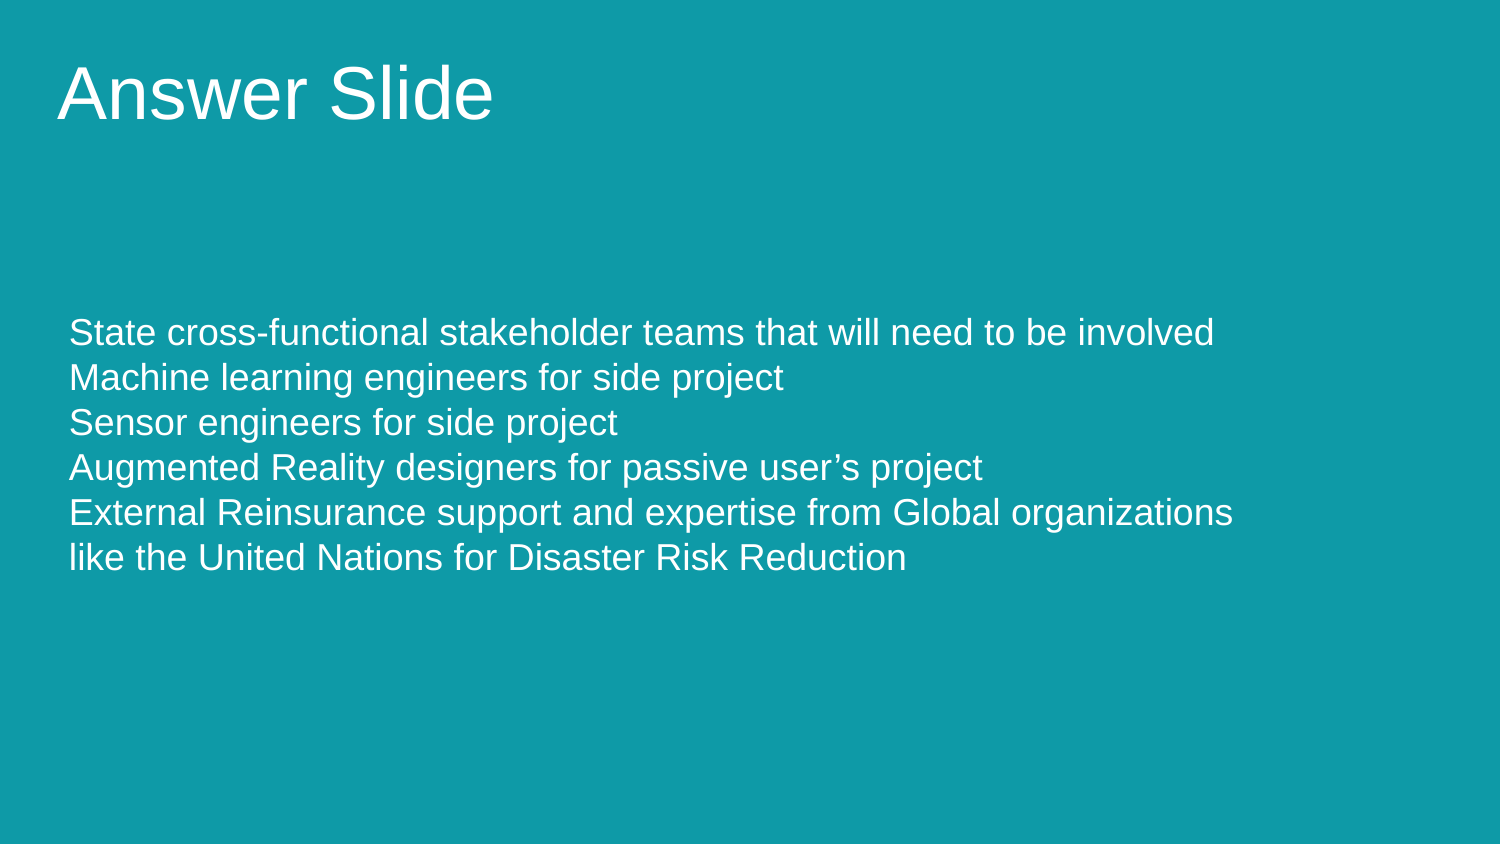

# Answer Slide

State cross-functional stakeholder teams that will need to be involved
Machine learning engineers for side project
Sensor engineers for side project
Augmented Reality designers for passive user’s project
External Reinsurance support and expertise from Global organizations like the United Nations for Disaster Risk Reduction